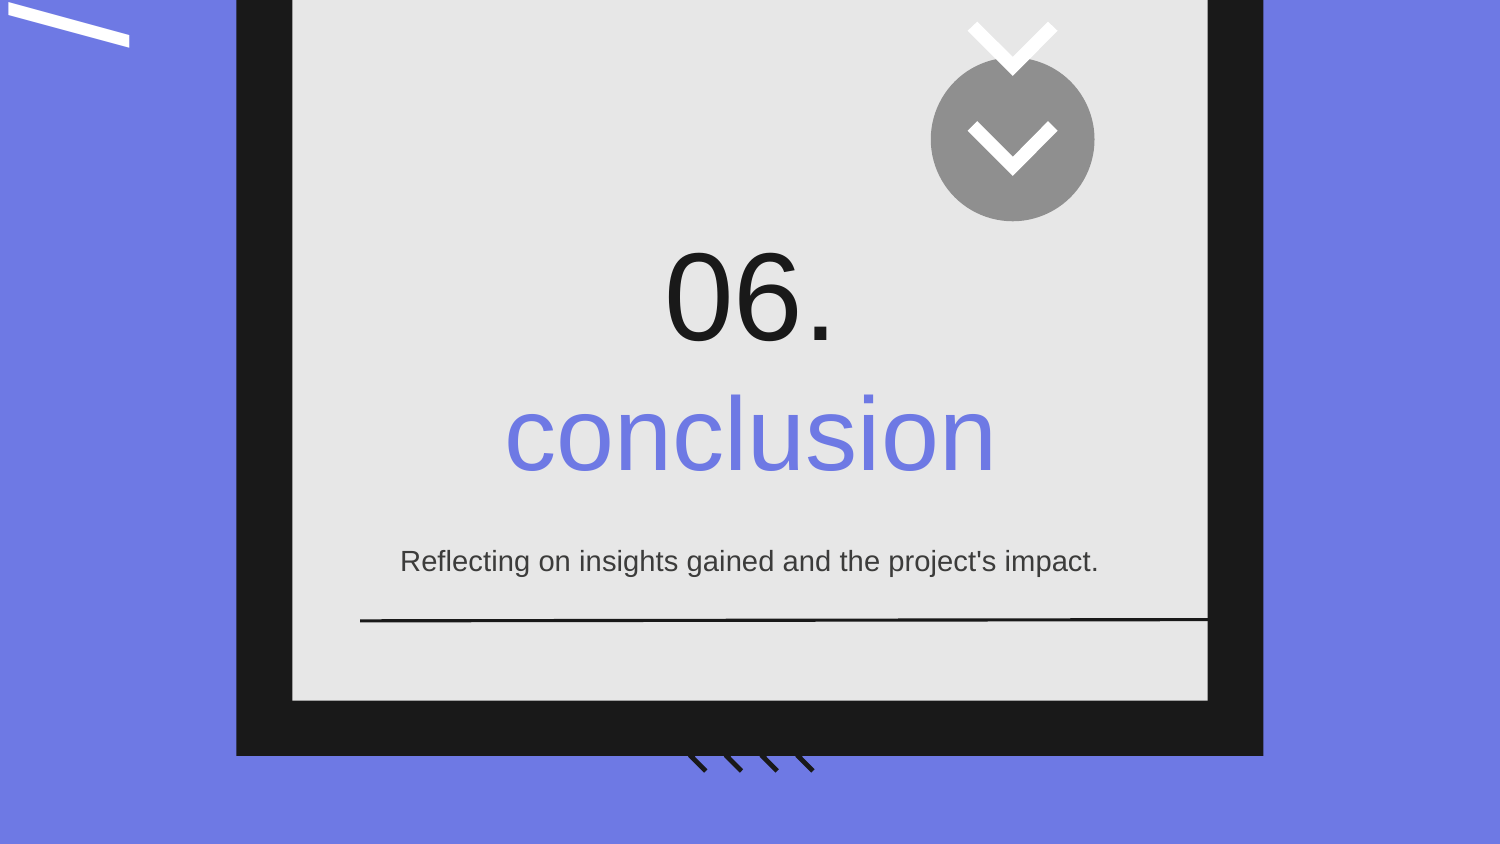

06.
# conclusion
Reflecting on insights gained and the project's impact.